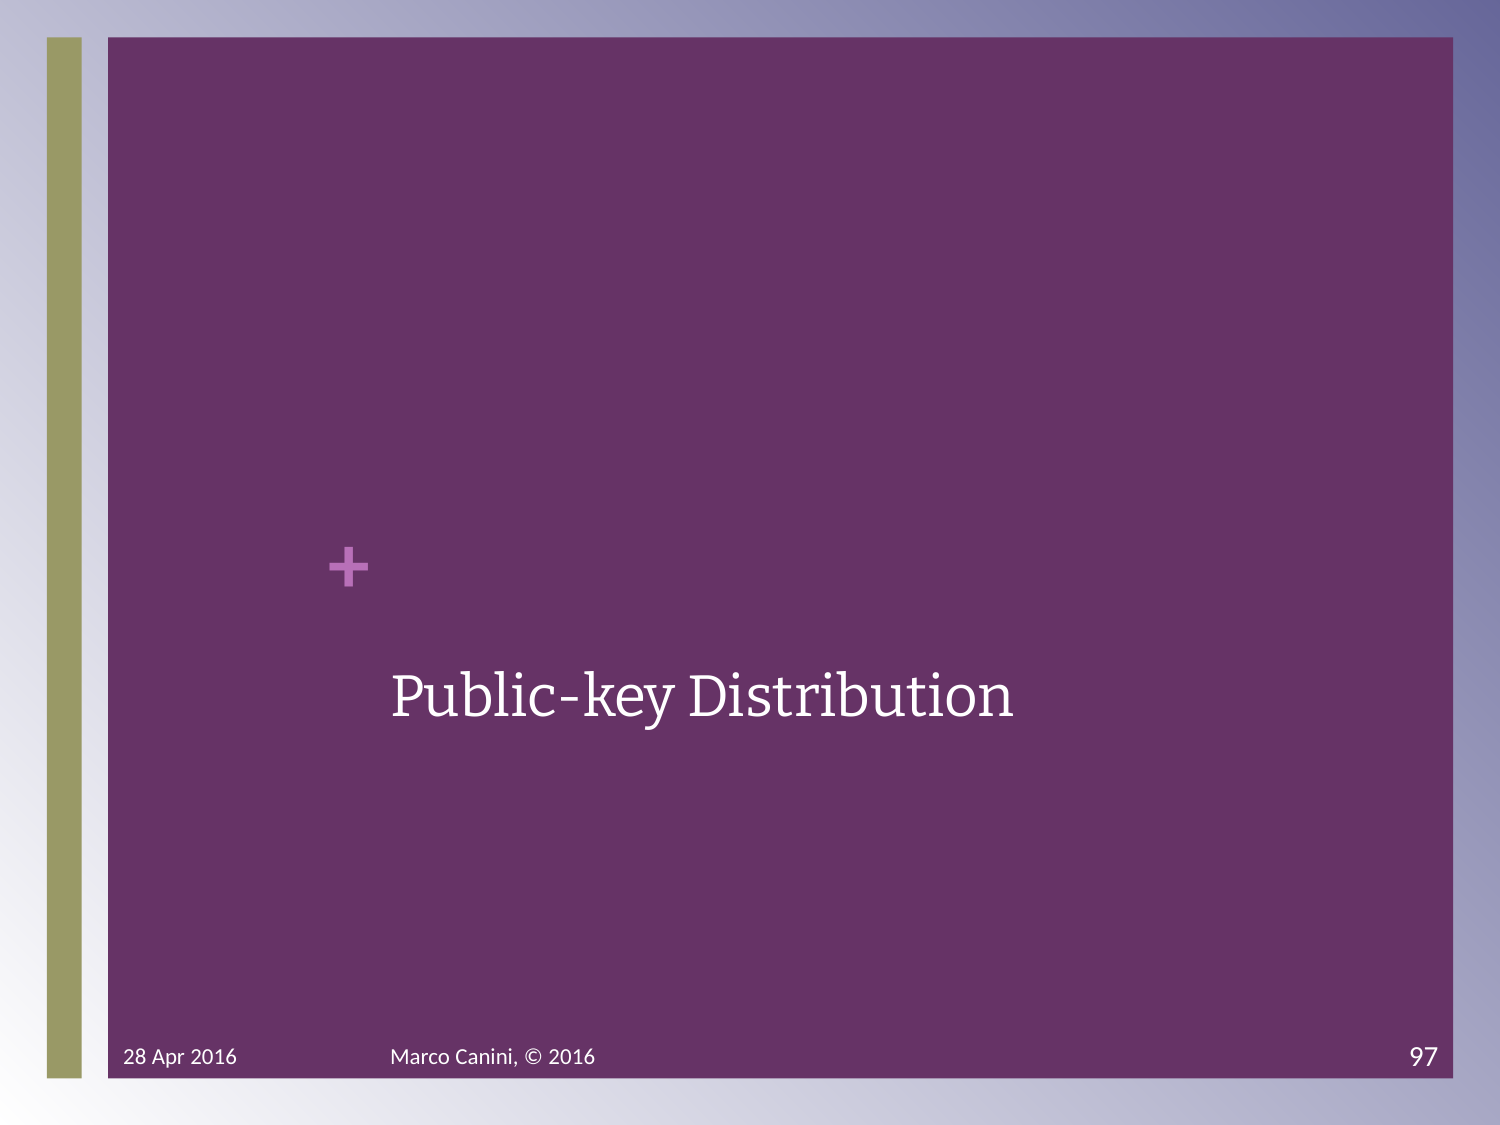

# Public-key Distribution

28 Apr 2016
Marco Canini, © 2016
97